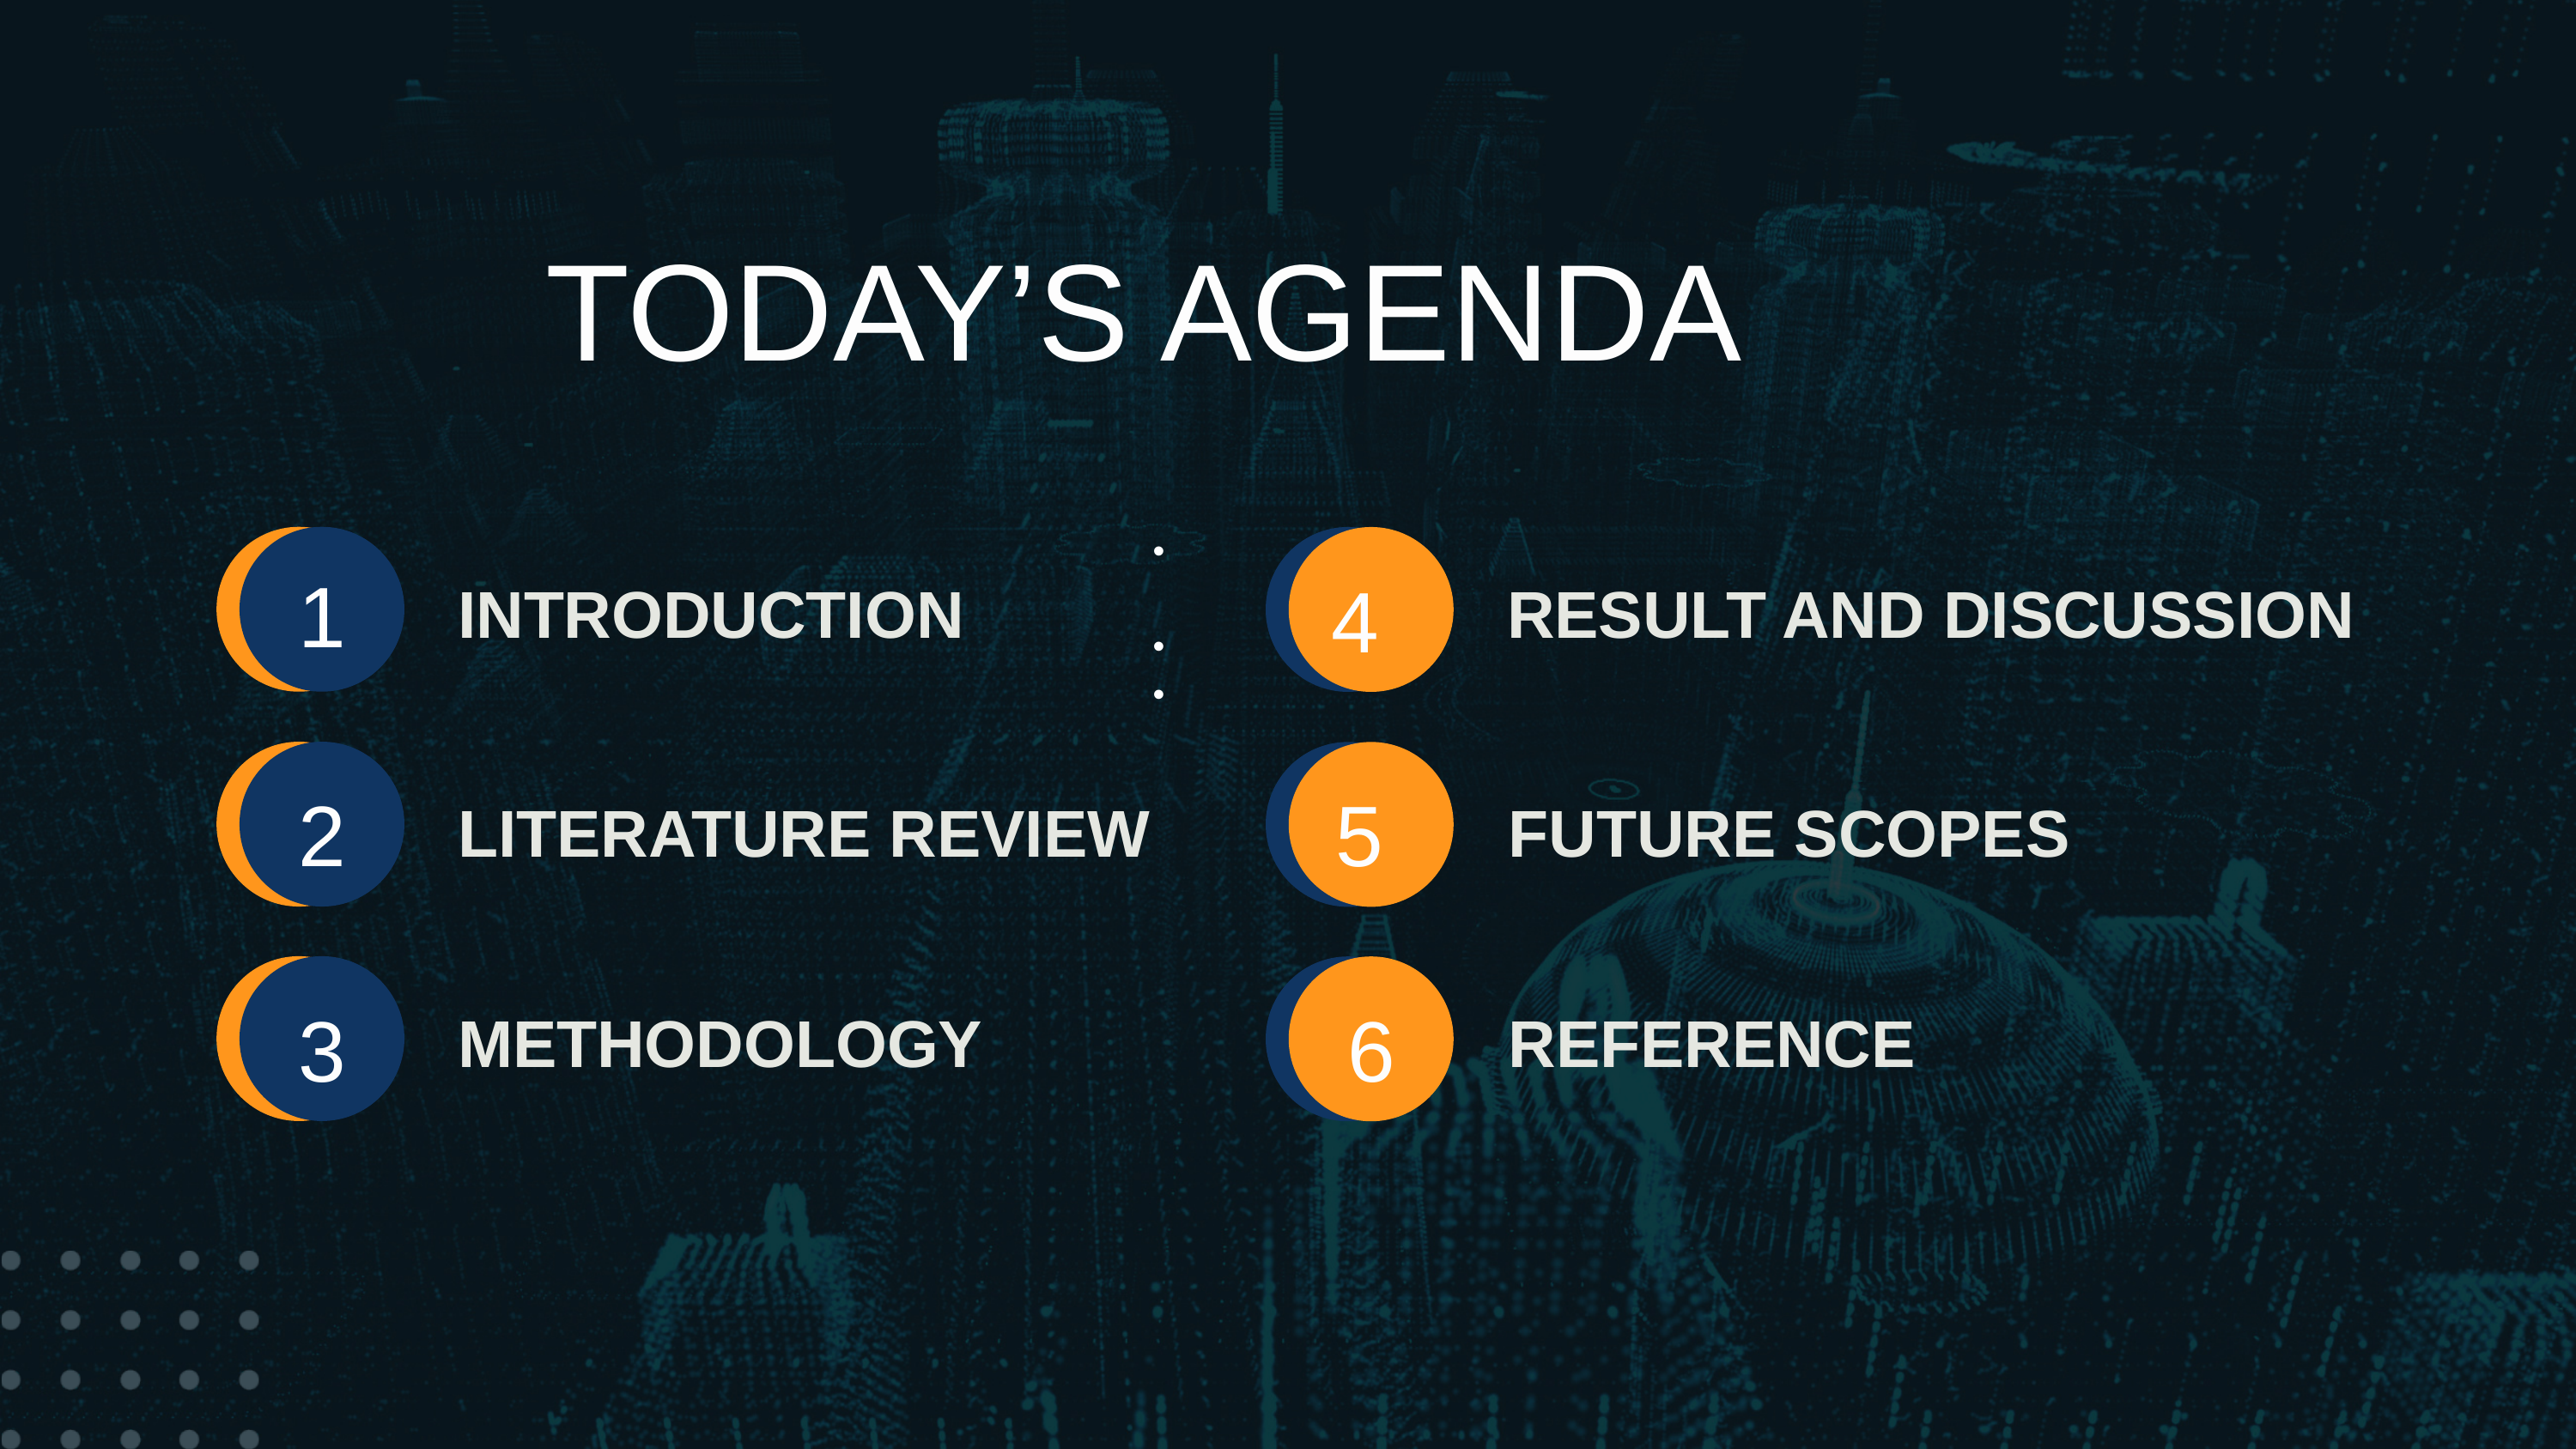

TODAY’S AGENDA
•

•
•

1
4
RESULT AND DISCUSSION
INTRODUCTION

2
5
LITERATURE REVIEW
FUTURE SCOPES

3
6
METHODOLOGY
REFERENCE